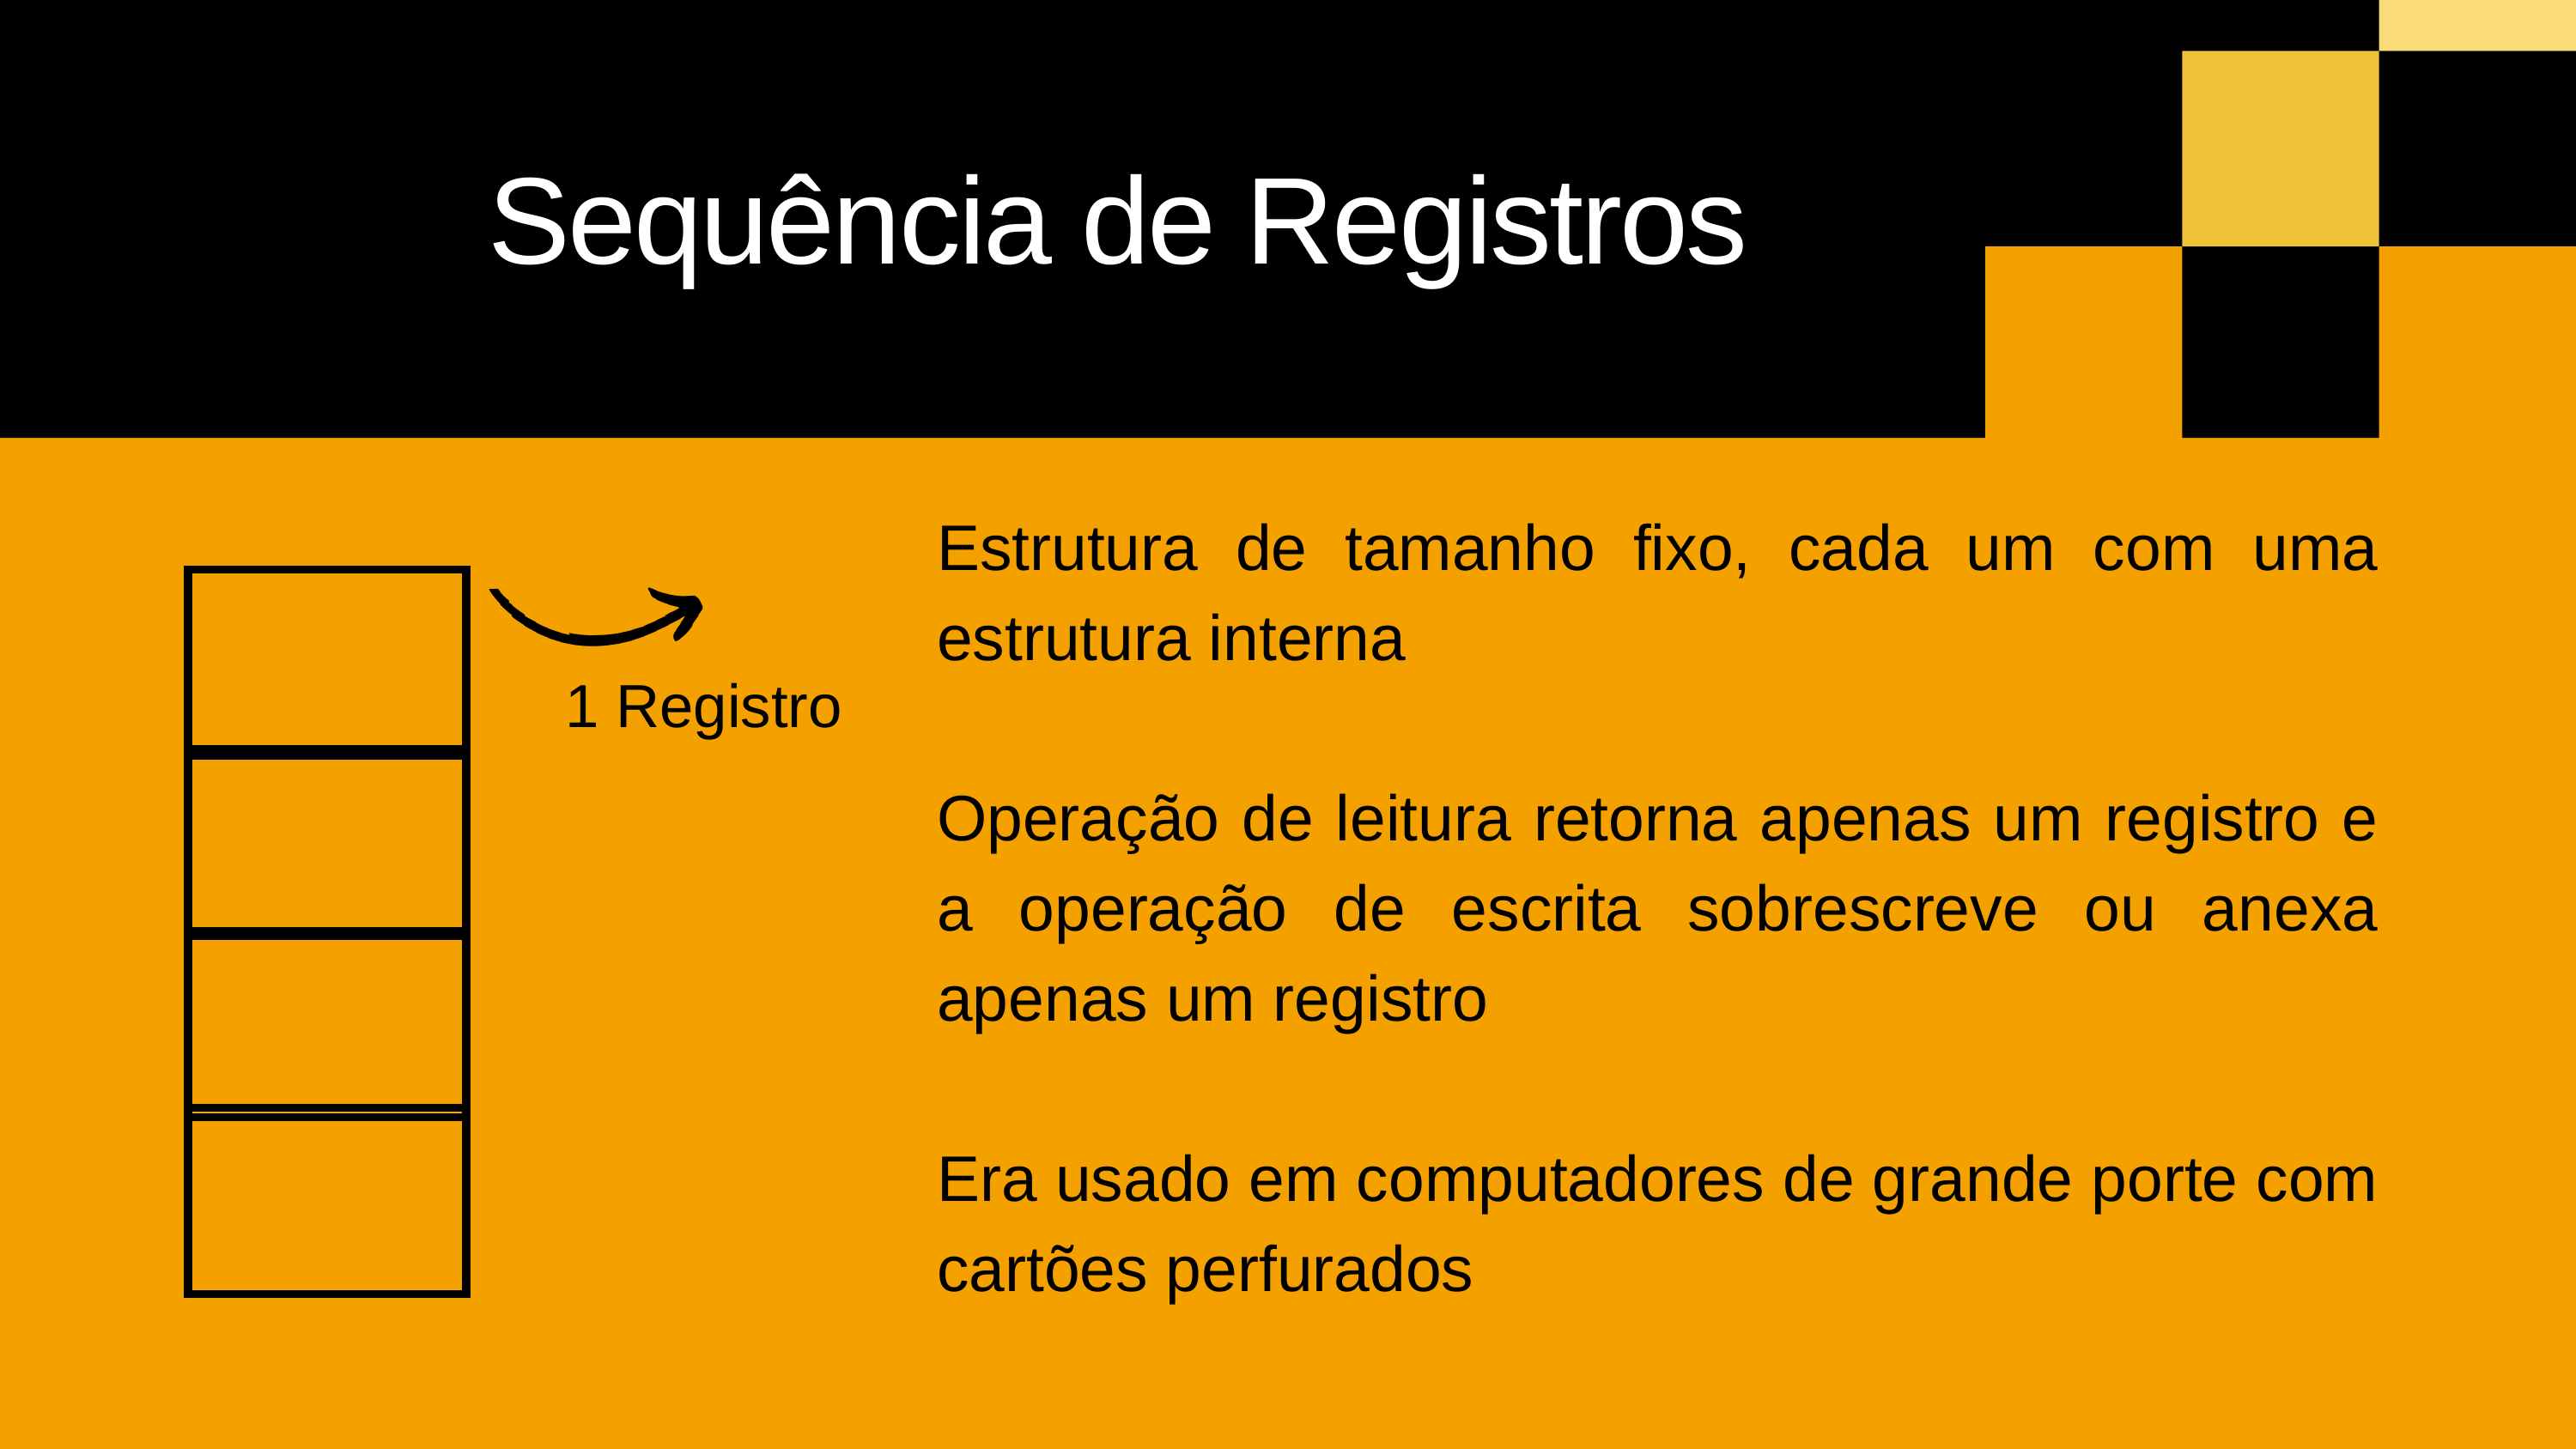

Sequência de Registros

Estrutura de tamanho fixo, cada um com uma estrutura interna

Operação de leitura retorna apenas um registro e a operação de escrita sobrescreve ou anexa apenas um registro

Era usado em computadores de grande porte com cartões perfurados

1 Registro